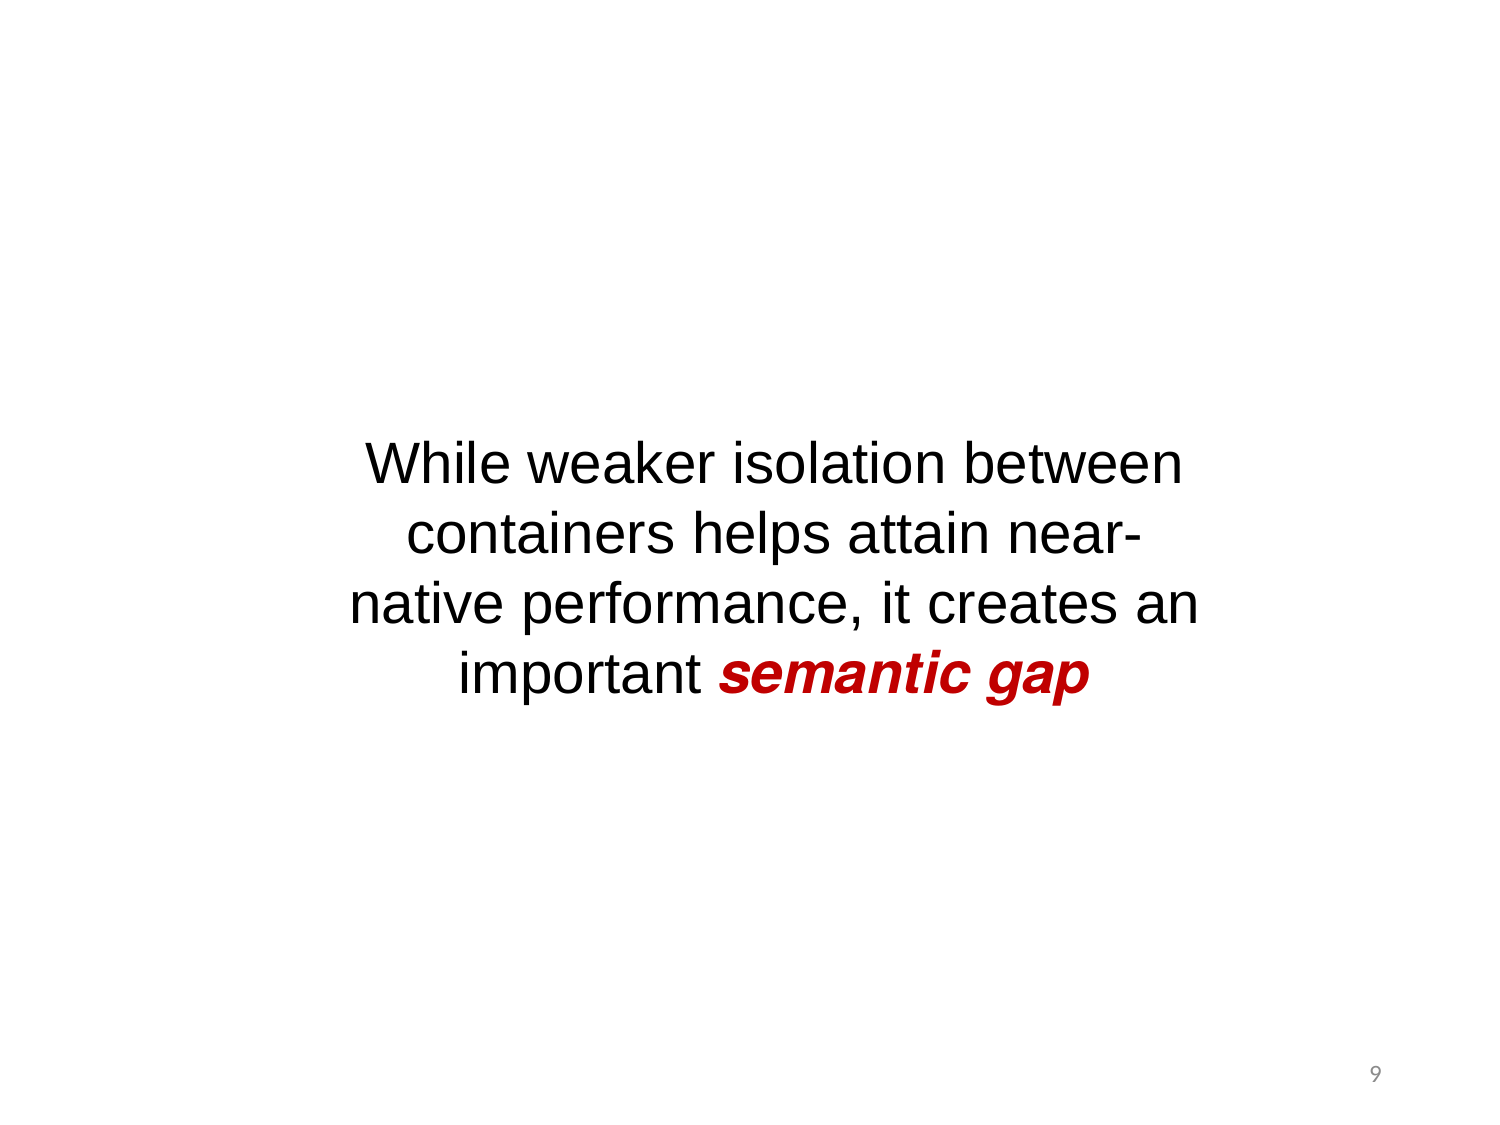

While weaker isolation between containers helps attain near-native performance, it creates an important semantic gap
9